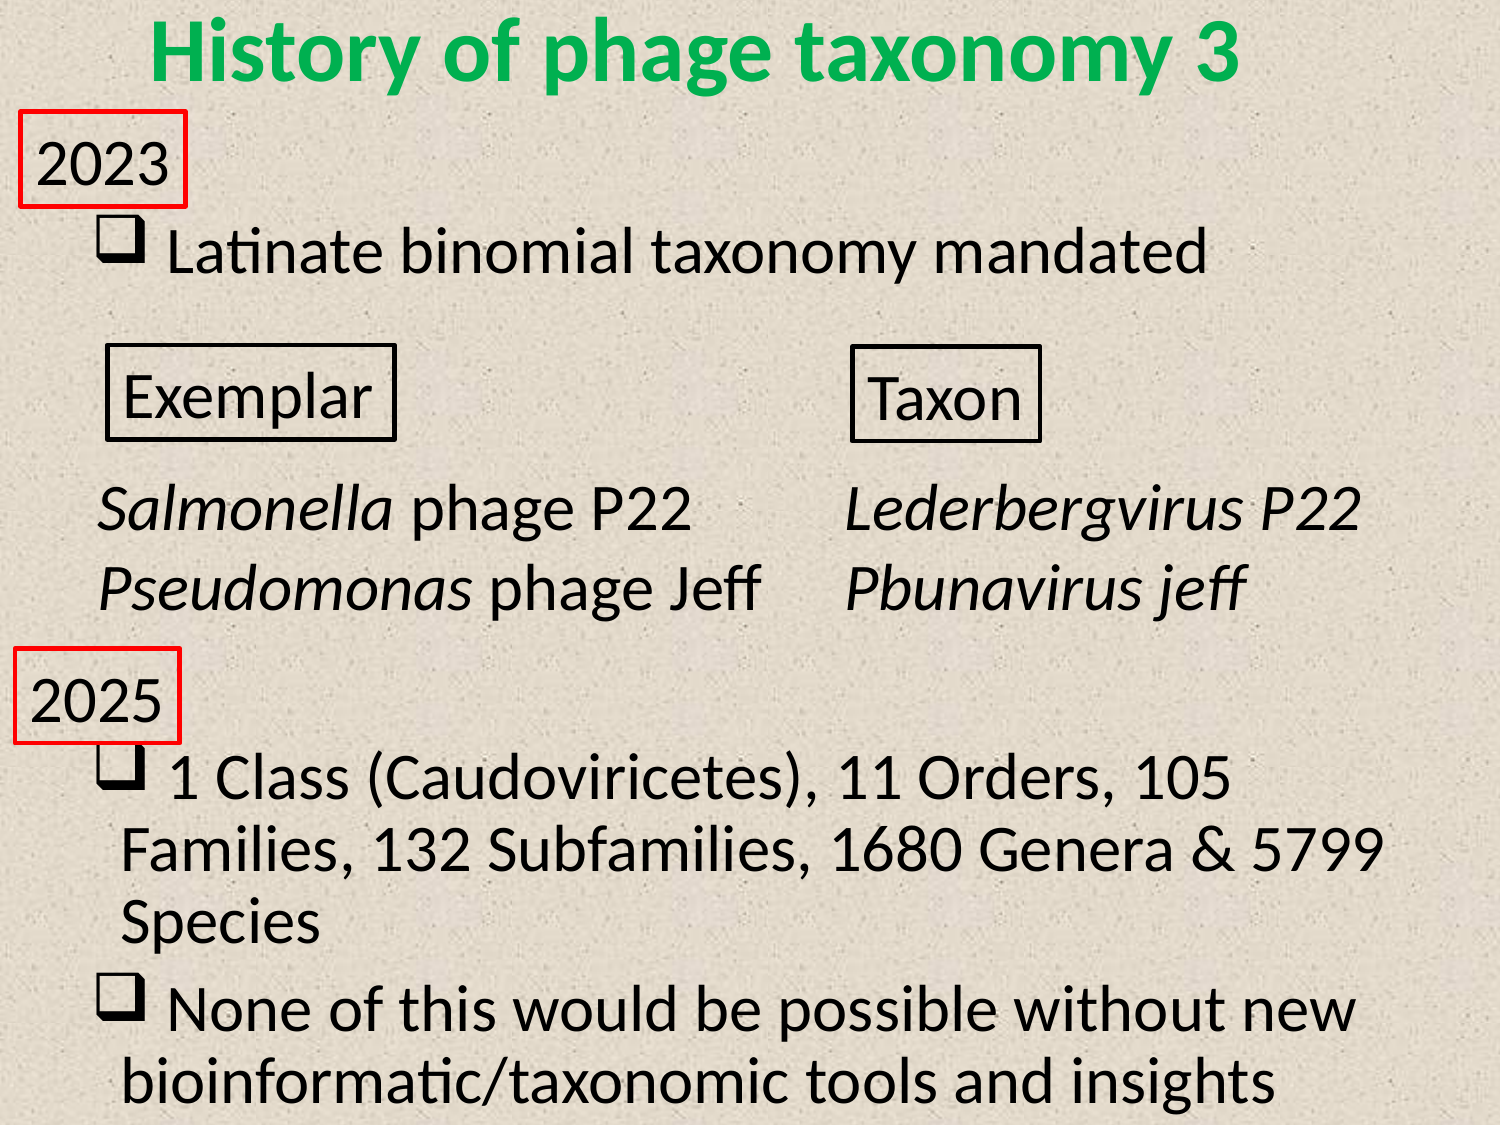

# History of phage taxonomy 3
2023
 Latinate binomial taxonomy mandated

 1 Class (Caudoviricetes), 11 Orders, 105 Families, 132 Subfamilies, 1680 Genera & 5799 Species
 None of this would be possible without new bioinformatic/taxonomic tools and insights
Exemplar
Taxon
Salmonella phage P22
Pseudomonas phage Jeff
Lederbergvirus P22
Pbunavirus jeff
2025